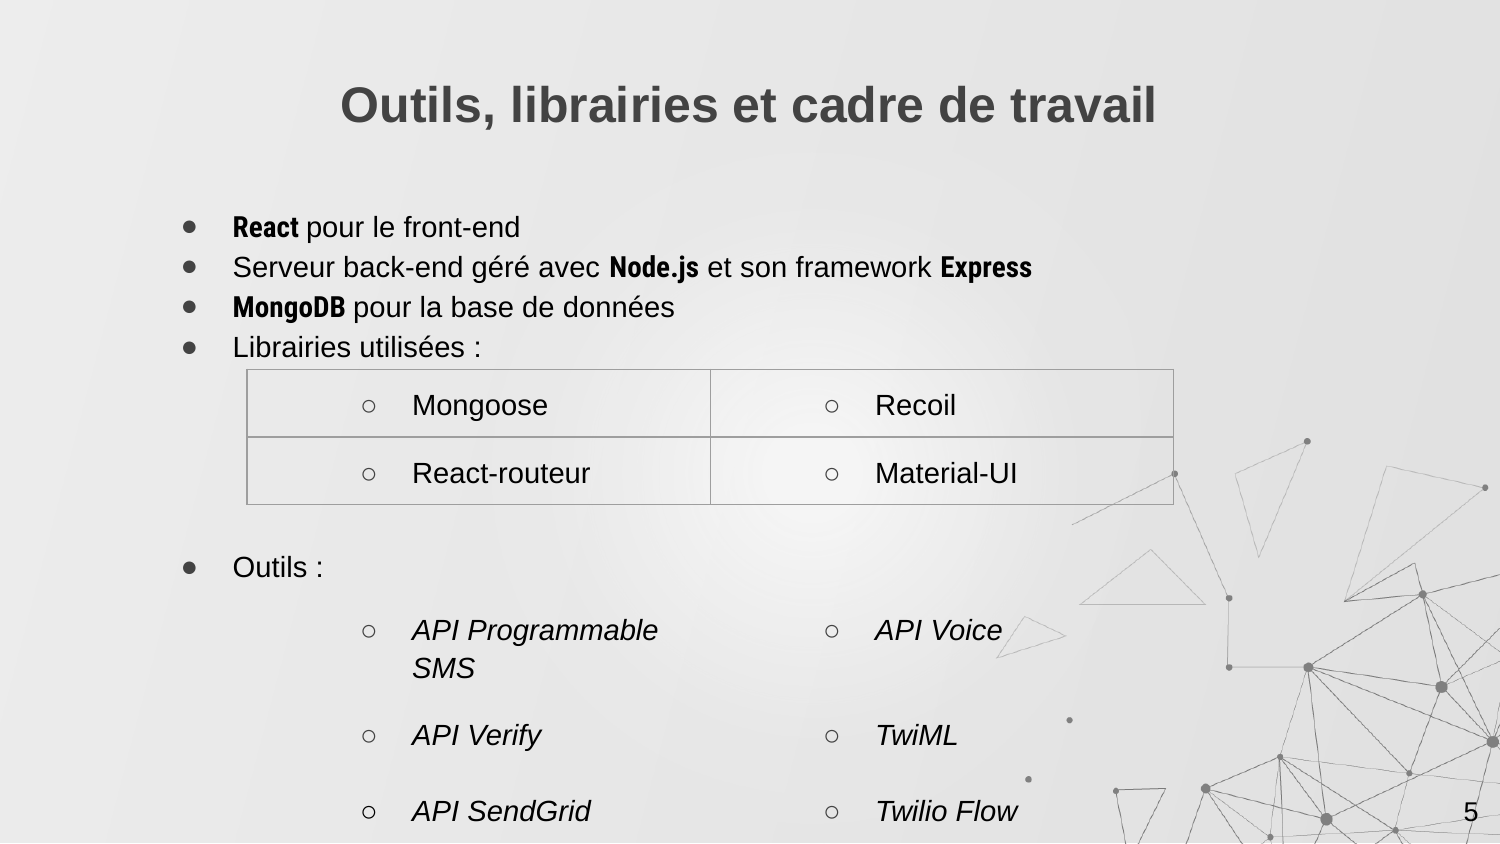

# Outils, librairies et cadre de travail
React pour le front-end
Serveur back-end géré avec Node.js et son framework Express
MongoDB pour la base de données
Librairies utilisées :

Outils :

| Mongoose | Recoil |
| --- | --- |
| React-routeur | Material-UI |
| API Programmable SMS | API Voice |
| --- | --- |
| API Verify | TwiML |
| API SendGrid | Twilio Flow |
5